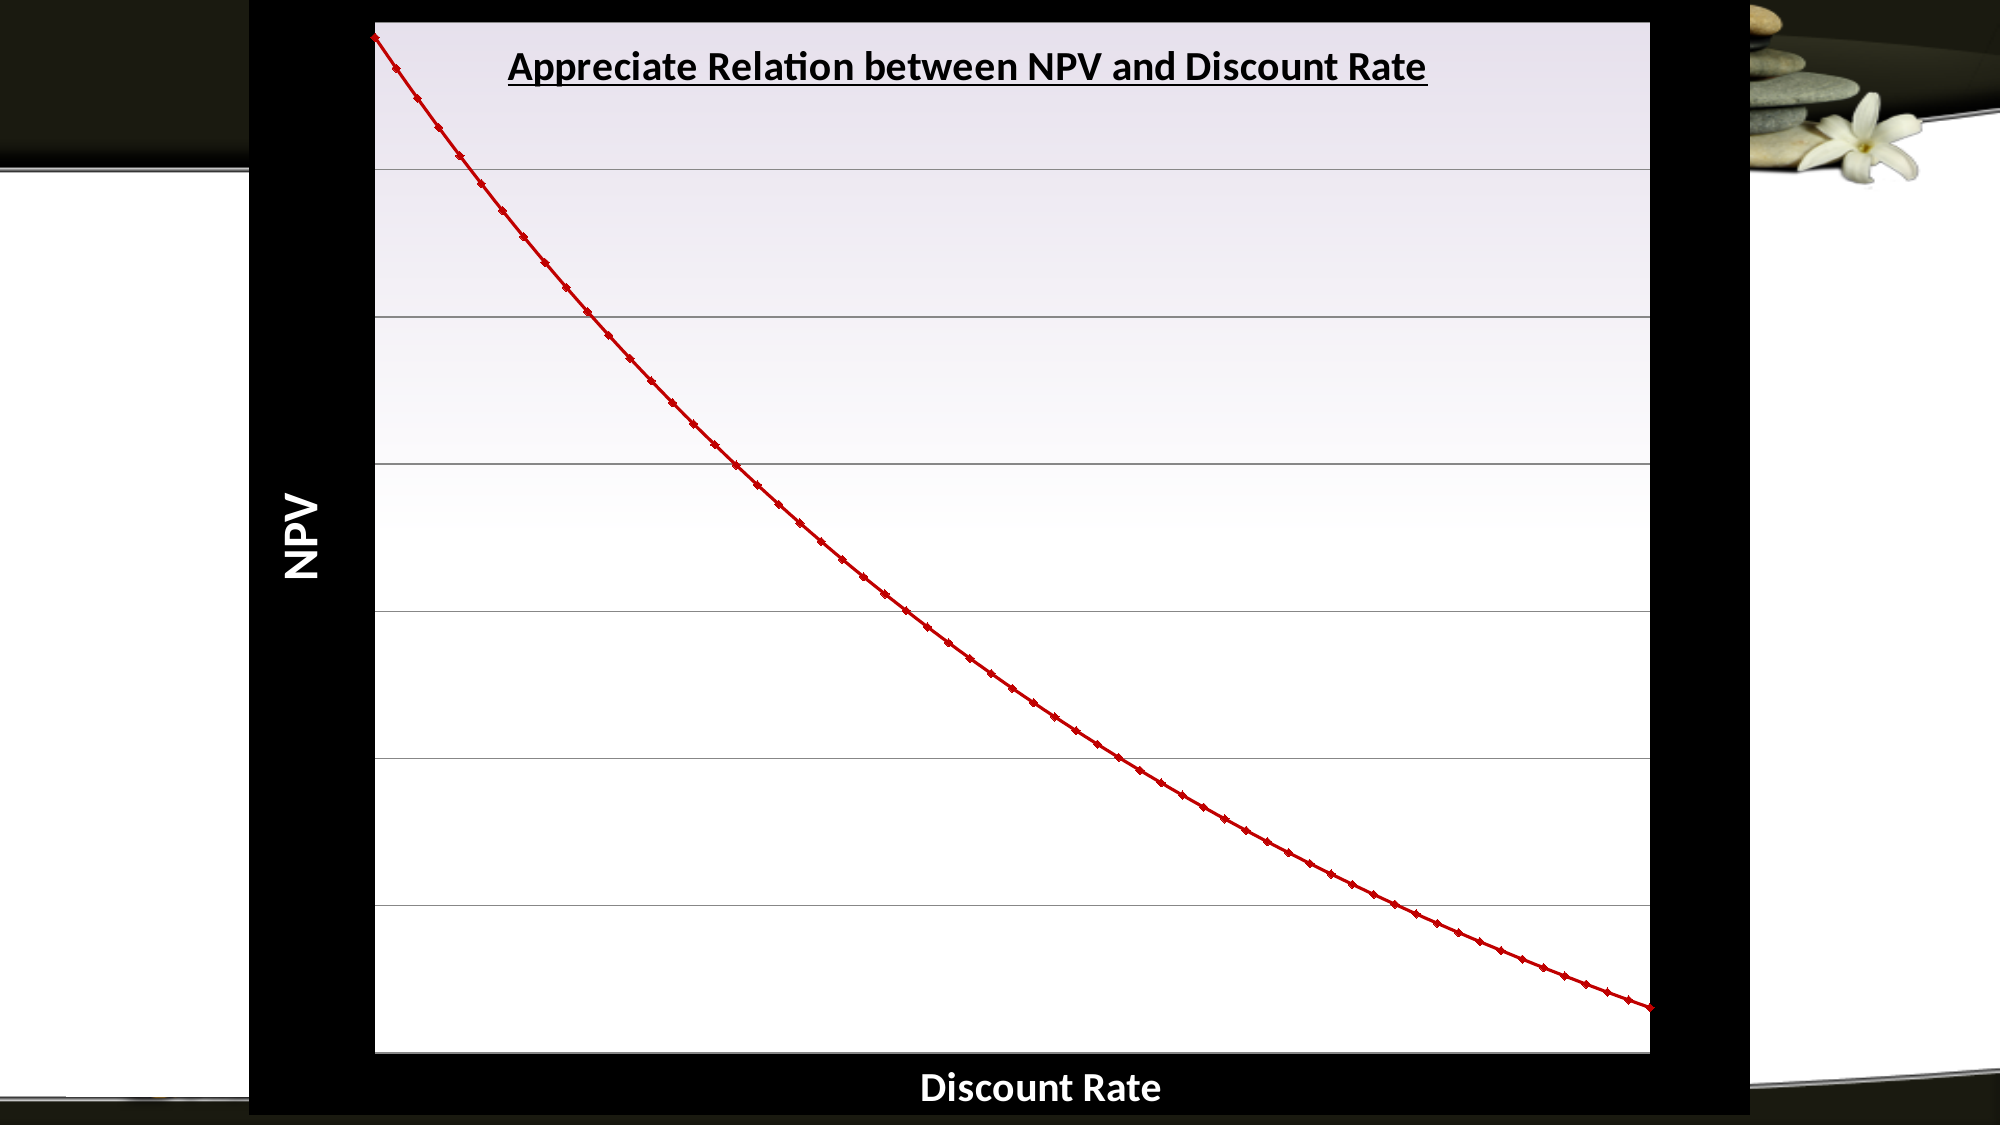

### Chart: Appreciate Relation between NPV and Discount Rate

| Category |  |
|---|---|
| 0 | 980.0 |
| 5.0000000000000218E-3 | 938.0749562241085 |
| 1.0000000000000037E-2 | 897.2751214037129 |
| 1.4999999999999998E-2 | 857.5644744649732 |
| 2.0000000000000052E-2 | 818.9083267995362 |
| 2.5000000000000095E-2 | 781.2732665038795 |
| 3.0000000000000113E-2 | 744.6271052177539 |
| 3.5000000000000191E-2 | 708.938827428452 |
| 4.0000000000000112E-2 | 674.1785421149875 |
| 4.5000000000000033E-2 | 640.3174366133253 |
| 5.0000000000000114E-2 | 607.3277325903546 |
| 5.5000000000000132E-2 | 575.1826440205242 |
| 6.0000000000000192E-2 | 543.8563370648277 |
| 6.5000000000000113E-2 | 513.3238917573685 |
| 7.0000000000000034E-2 | 483.5612654098021 |
| 7.5000000000000247E-2 | 454.5452576489092 |
| 8.0000000000000224E-2 | 426.253477006994 |
| 8.5000000000000048E-2 | 398.6643089892168 |
| 9.0000000000000066E-2 | 371.75688554593904 |
| 9.5000000000000265E-2 | 345.51105588202364 |
| 0.10000000000000002 | 319.90735853859684 |
| 0.10500000000000002 | 294.9269946862022 |
| 0.11000000000000019 | 270.5518025714337 |
| 0.11500000000000021 | 246.7642330622058 |
| 0.12000000000000006 | 223.54732623962525 |
| 0.12500000000000003 | 200.88468898711227 |
| 0.13000000000000003 | 178.76047352999998 |
| 0.13500000000000004 | 157.1593568811864 |
| 0.14000000000000004 | 136.06652115070165 |
| 0.14500000000000021 | 115.46763467920937 |
| 0.15000000000000024 | 95.34883395741909 |
| 0.15500000000000044 | 75.69670629539178 |
| 0.16000000000000042 | 56.49827320741457 |
| 0.16500000000000048 | 37.740974479945194 |
| 0.17000000000000021 | 19.41265289163819 |
| 0.17500000000000021 | 1.501539556079869 |
| 0.18000000000000024 | -16.00376014076471 |
| 0.18500000000000041 | -33.11428003495473 |
| 0.19000000000000045 | -49.84070613614986 |
| 0.19500000000000053 | -66.19338906039991 |
| 0.20000000000000009 | -82.18235596707875 |
| 0.20500000000000021 | -97.8173220217277 |
| 0.21000000000000021 | -113.10770140559362 |
| 0.21500000000000041 | -128.06261789159544 |
| 0.22000000000000047 | -142.69091500555788 |
| 0.22500000000000053 | -157.0011657906357 |
| 0.2300000000000002 | -171.00168219200052 |
| 0.23500000000000021 | -184.70052407809465 |
| 0.24000000000000021 | -198.10550791394468 |
| 0.24500000000000041 | -211.22421510134043 |
| 0.25000000000000011 | -224.06399999999985 |
| 0.25500000000000012 | -236.63199764313686 |
| 0.26000000000000012 | -248.93513116032113 |
| 0.26500000000000012 | -260.9801189198316 |
| 0.27000000000000018 | -272.7734814022202 |
| 0.2750000000000003 | -284.3215478162207 |
| 0.2800000000000003 | -295.63046246767 |
| 0.28500000000000031 | -306.70619089160664 |
| 0.29000000000000031 | -317.55452575725167 |
| 0.29500000000000032 | -328.18109255515384 |
| 0.30000000000000032 | -338.59135507537013 |